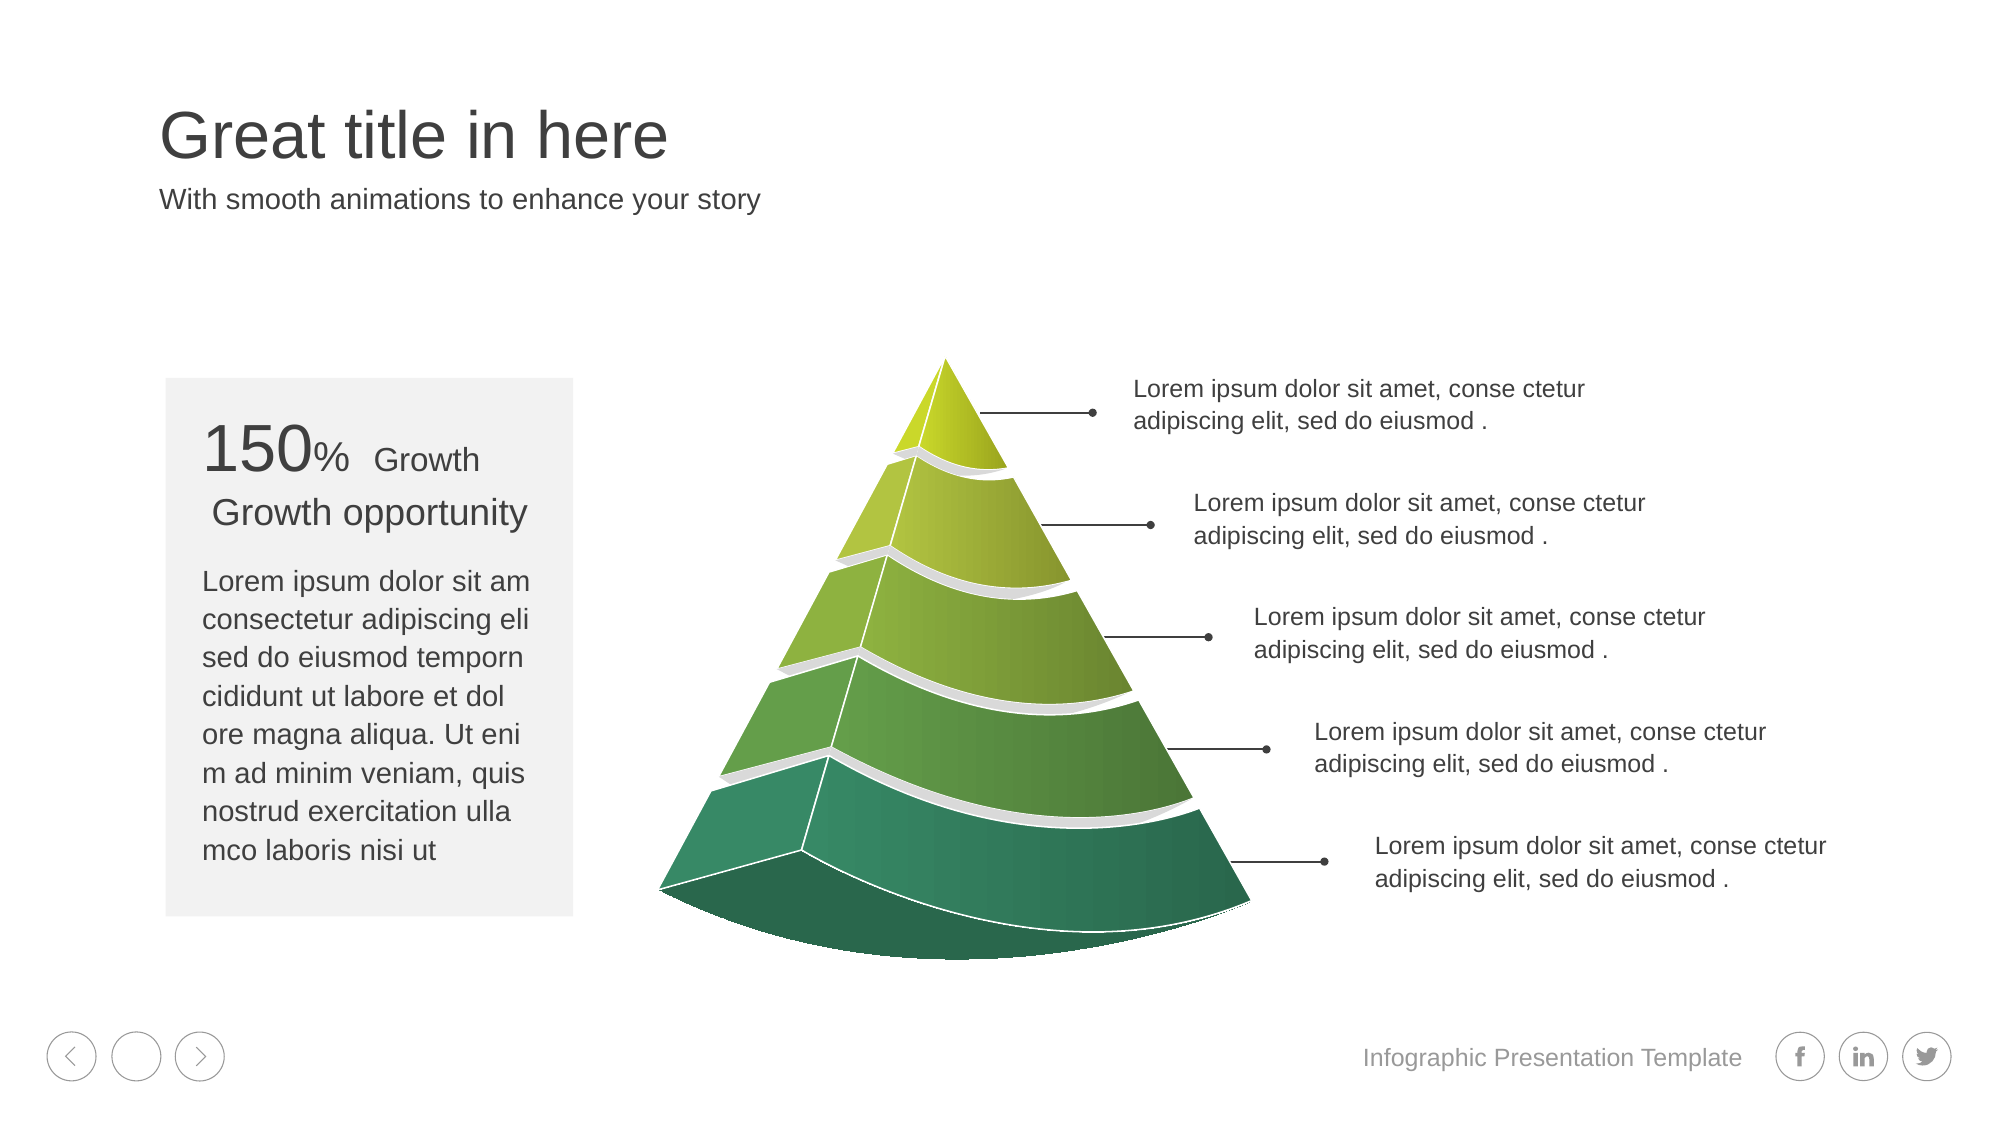

Great title in here
With smooth animations to enhance your story

Lorem ipsum dolor sit amet, conse ctetur adipiscing elit, sed do eiusmod .

150% Growth
Growth opportunity
Lorem ipsum dolor sit am consectetur adipiscing eli sed do eiusmod temporn cididunt ut labore et dol ore magna aliqua. Ut eni m ad minim veniam, quis nostrud exercitation ulla mco laboris nisi ut
Lorem ipsum dolor sit amet, conse ctetur adipiscing elit, sed do eiusmod .
Lorem ipsum dolor sit amet, conse ctetur adipiscing elit, sed do eiusmod .
Lorem ipsum dolor sit amet, conse ctetur adipiscing elit, sed do eiusmod .
Lorem ipsum dolor sit amet, conse ctetur adipiscing elit, sed do eiusmod .